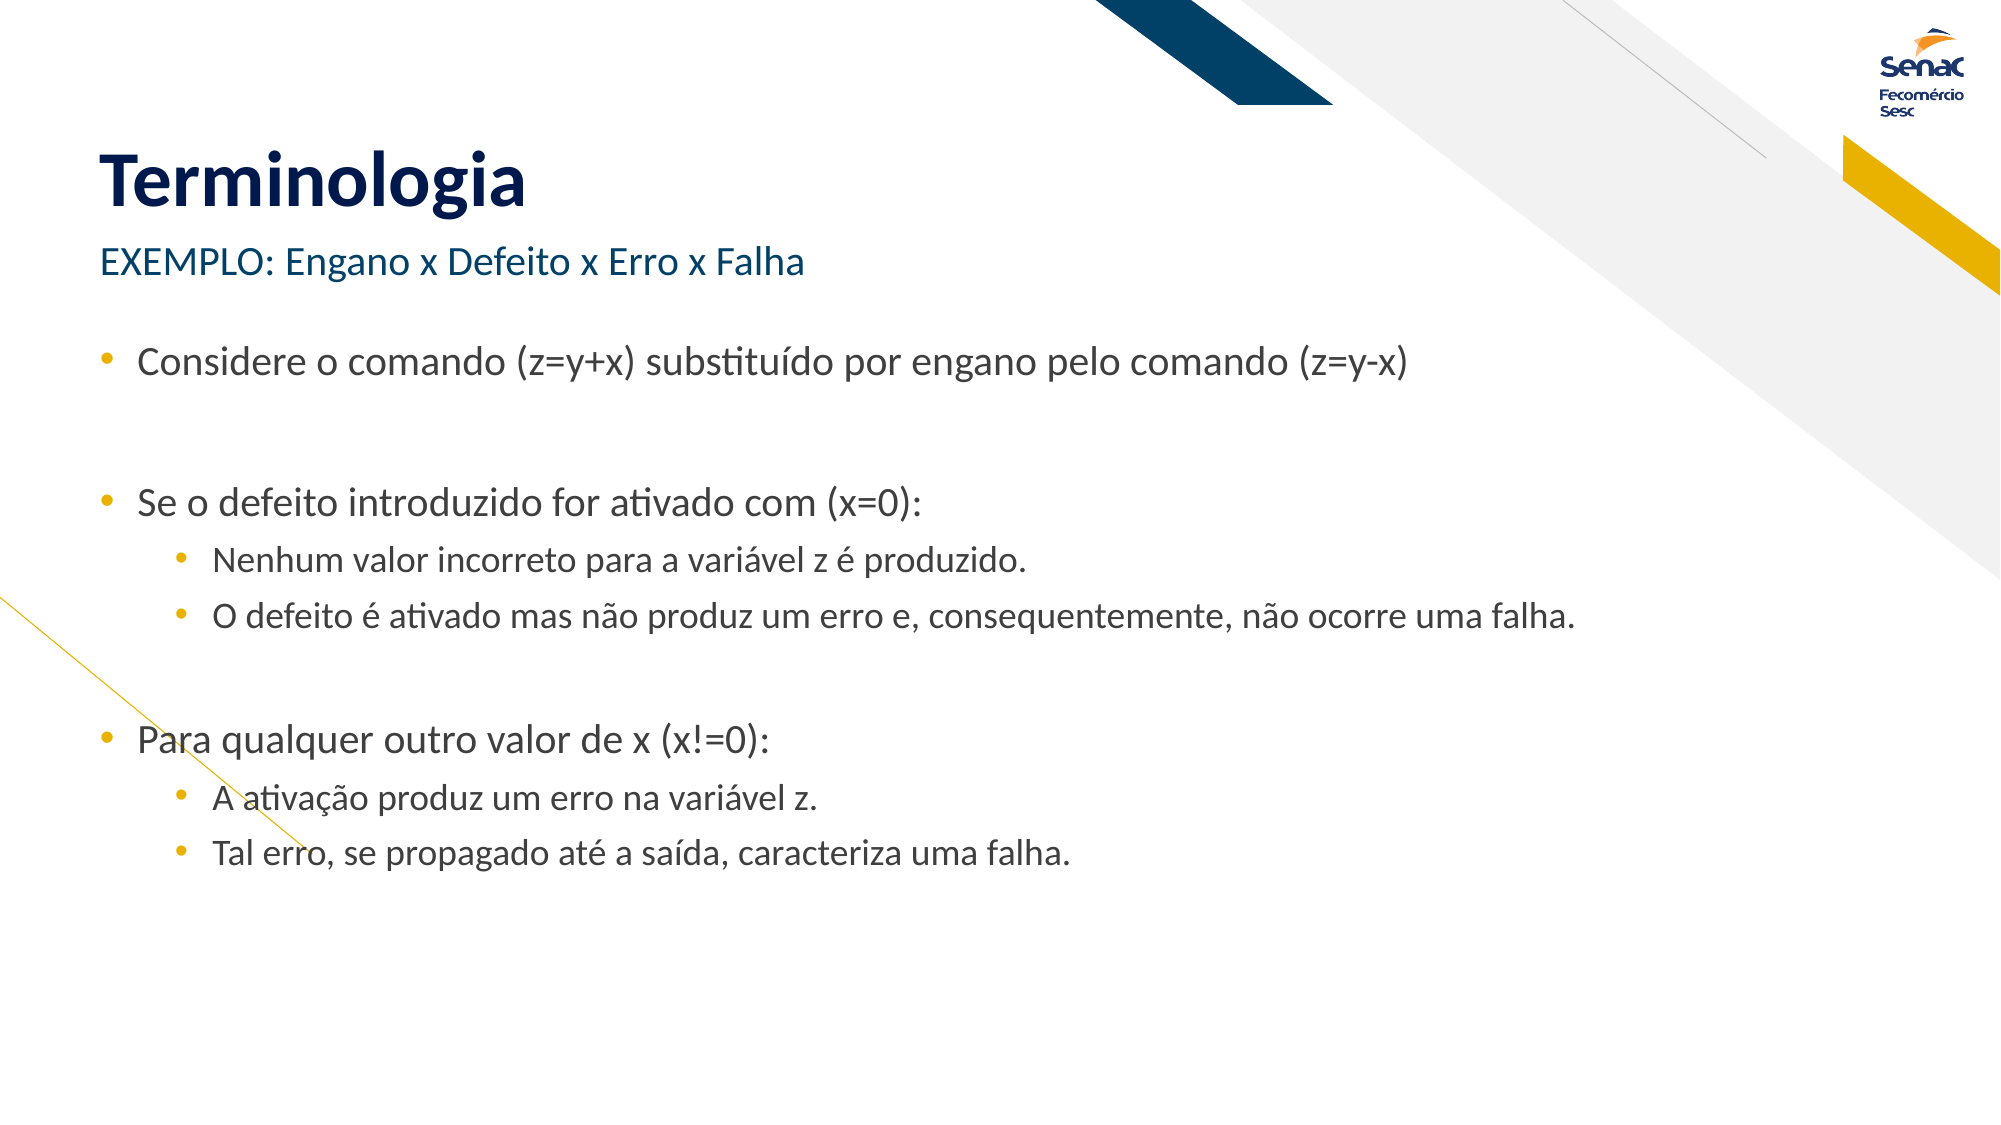

# Terminologia
EXEMPLO: Engano x Defeito x Erro x Falha
Considere o comando (z=y+x) substituído por engano pelo comando (z=y-x)

Se o defeito introduzido for ativado com (x=0):
Nenhum valor incorreto para a variável z é produzido.
O defeito é ativado mas não produz um erro e, consequentemente, não ocorre uma falha.

Para qualquer outro valor de x (x!=0):
A ativação produz um erro na variável z.
Tal erro, se propagado até a saída, caracteriza uma falha.